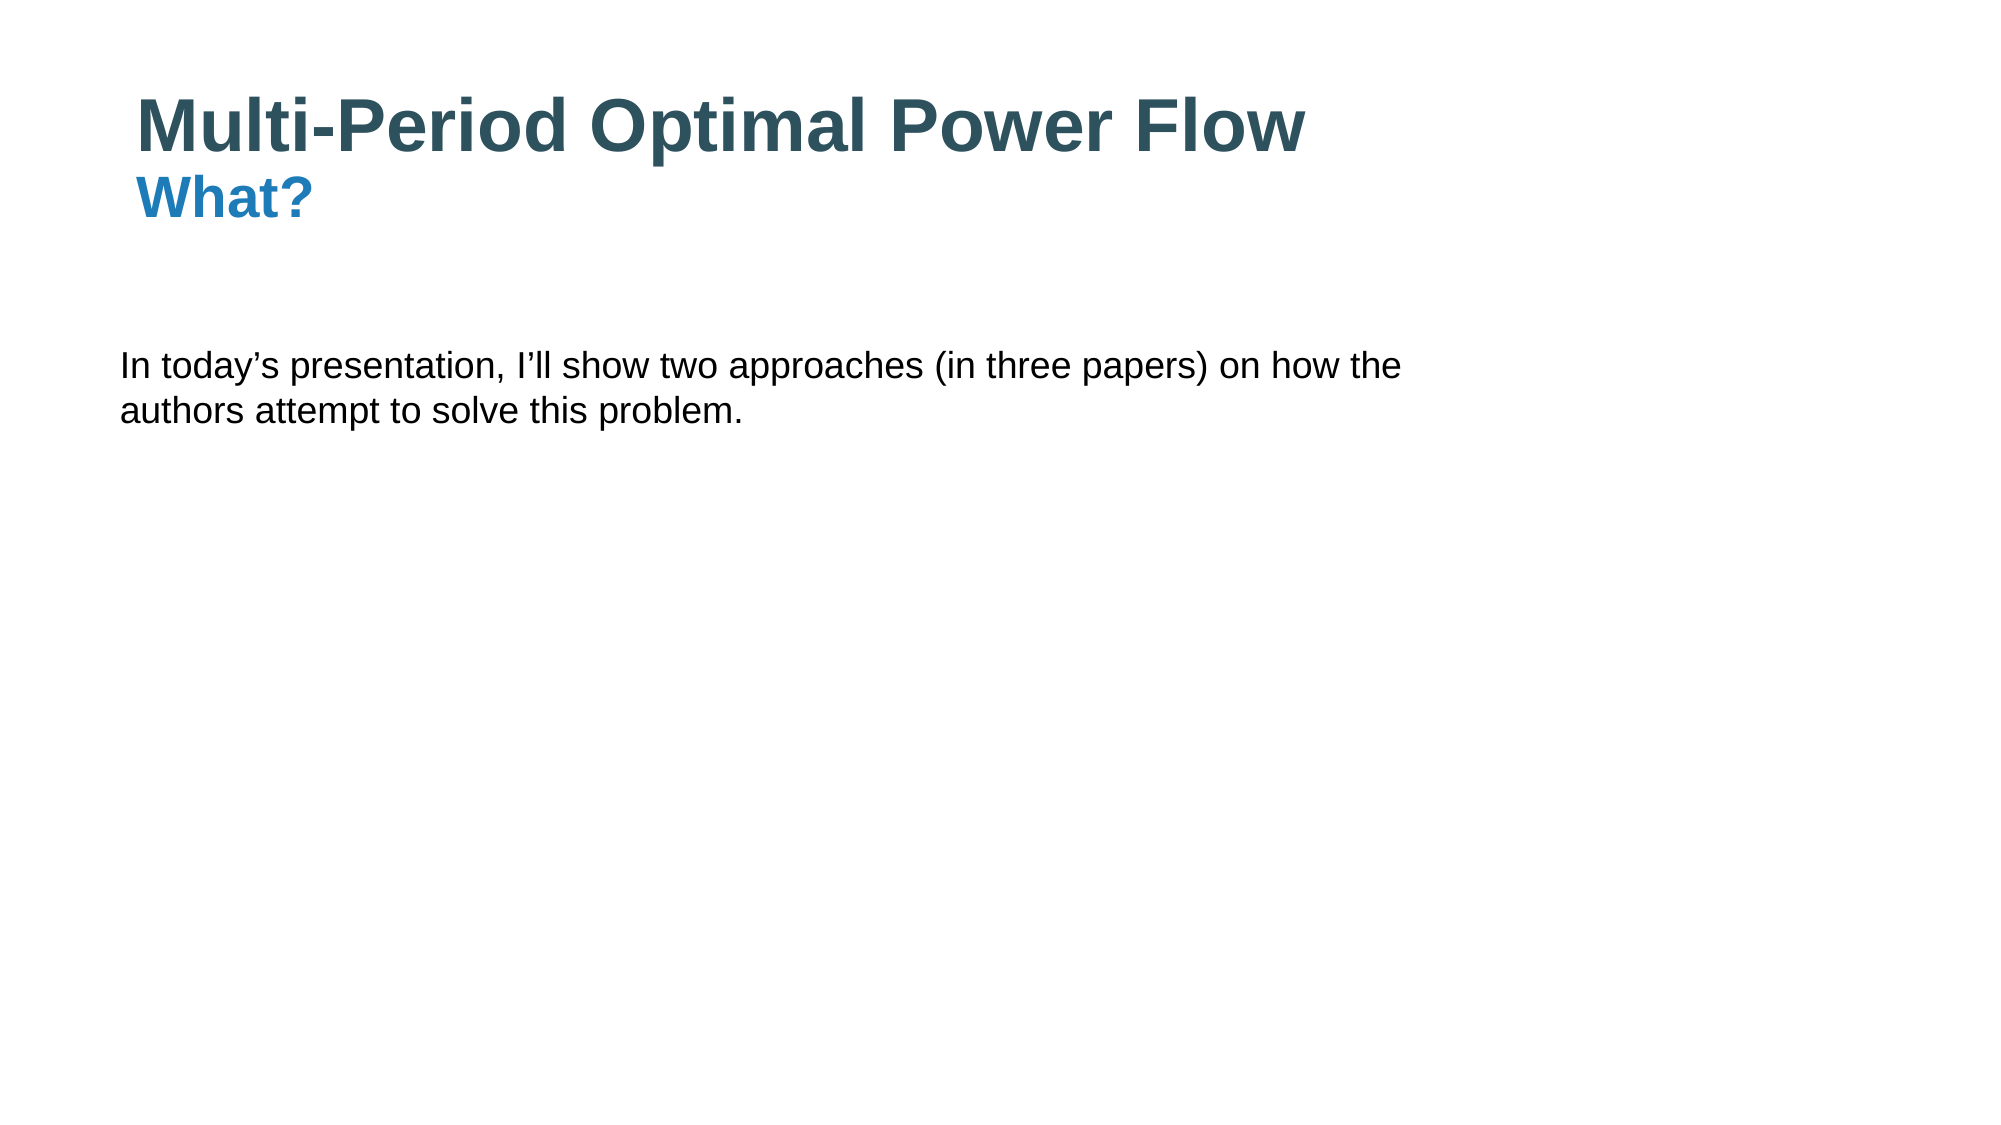

# Multi-Period Optimal Power Flow
What?
In today’s presentation, I’ll show two approaches (in three papers) on how the authors attempt to solve this problem.